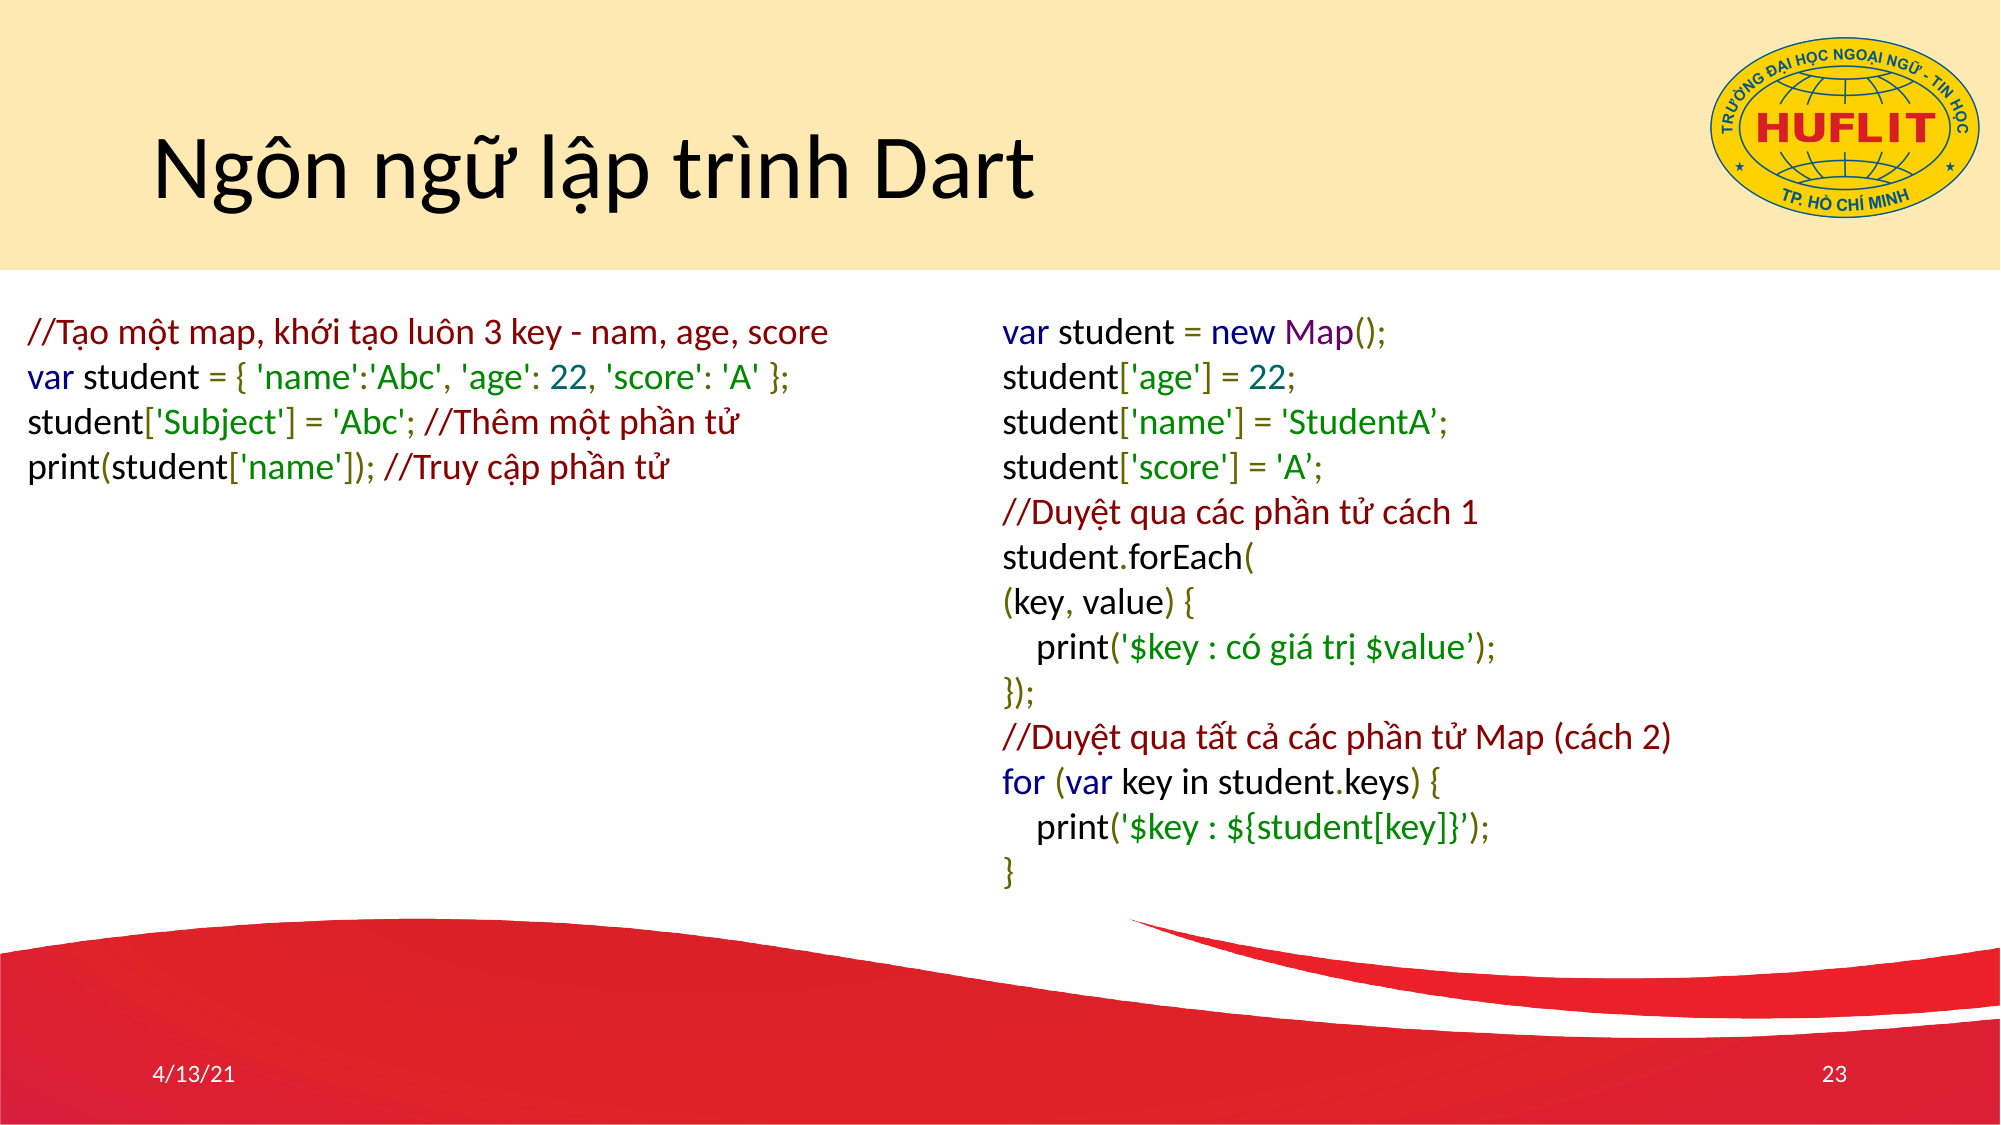

# Ngôn ngữ lập trình Dart
//Tạo một map, khới tạo luôn 3 key - nam, age, score
var student = { 'name':'Abc', 'age': 22, 'score': 'A' }; student['Subject'] = 'Abc'; //Thêm một phần tử print(student['name']); //Truy cập phần tử
var student = new Map();
student['age'] = 22;
student['name'] = 'StudentA’;
student['score'] = 'A’;
//Duyệt qua các phần tử cách 1
student.forEach(
(key, value) {
    print('$key : có giá trị $value’);
});
//Duyệt qua tất cả các phần tử Map (cách 2)
for (var key in student.keys) {
    print('$key : ${student[key]}’);
}

4/13/21

23